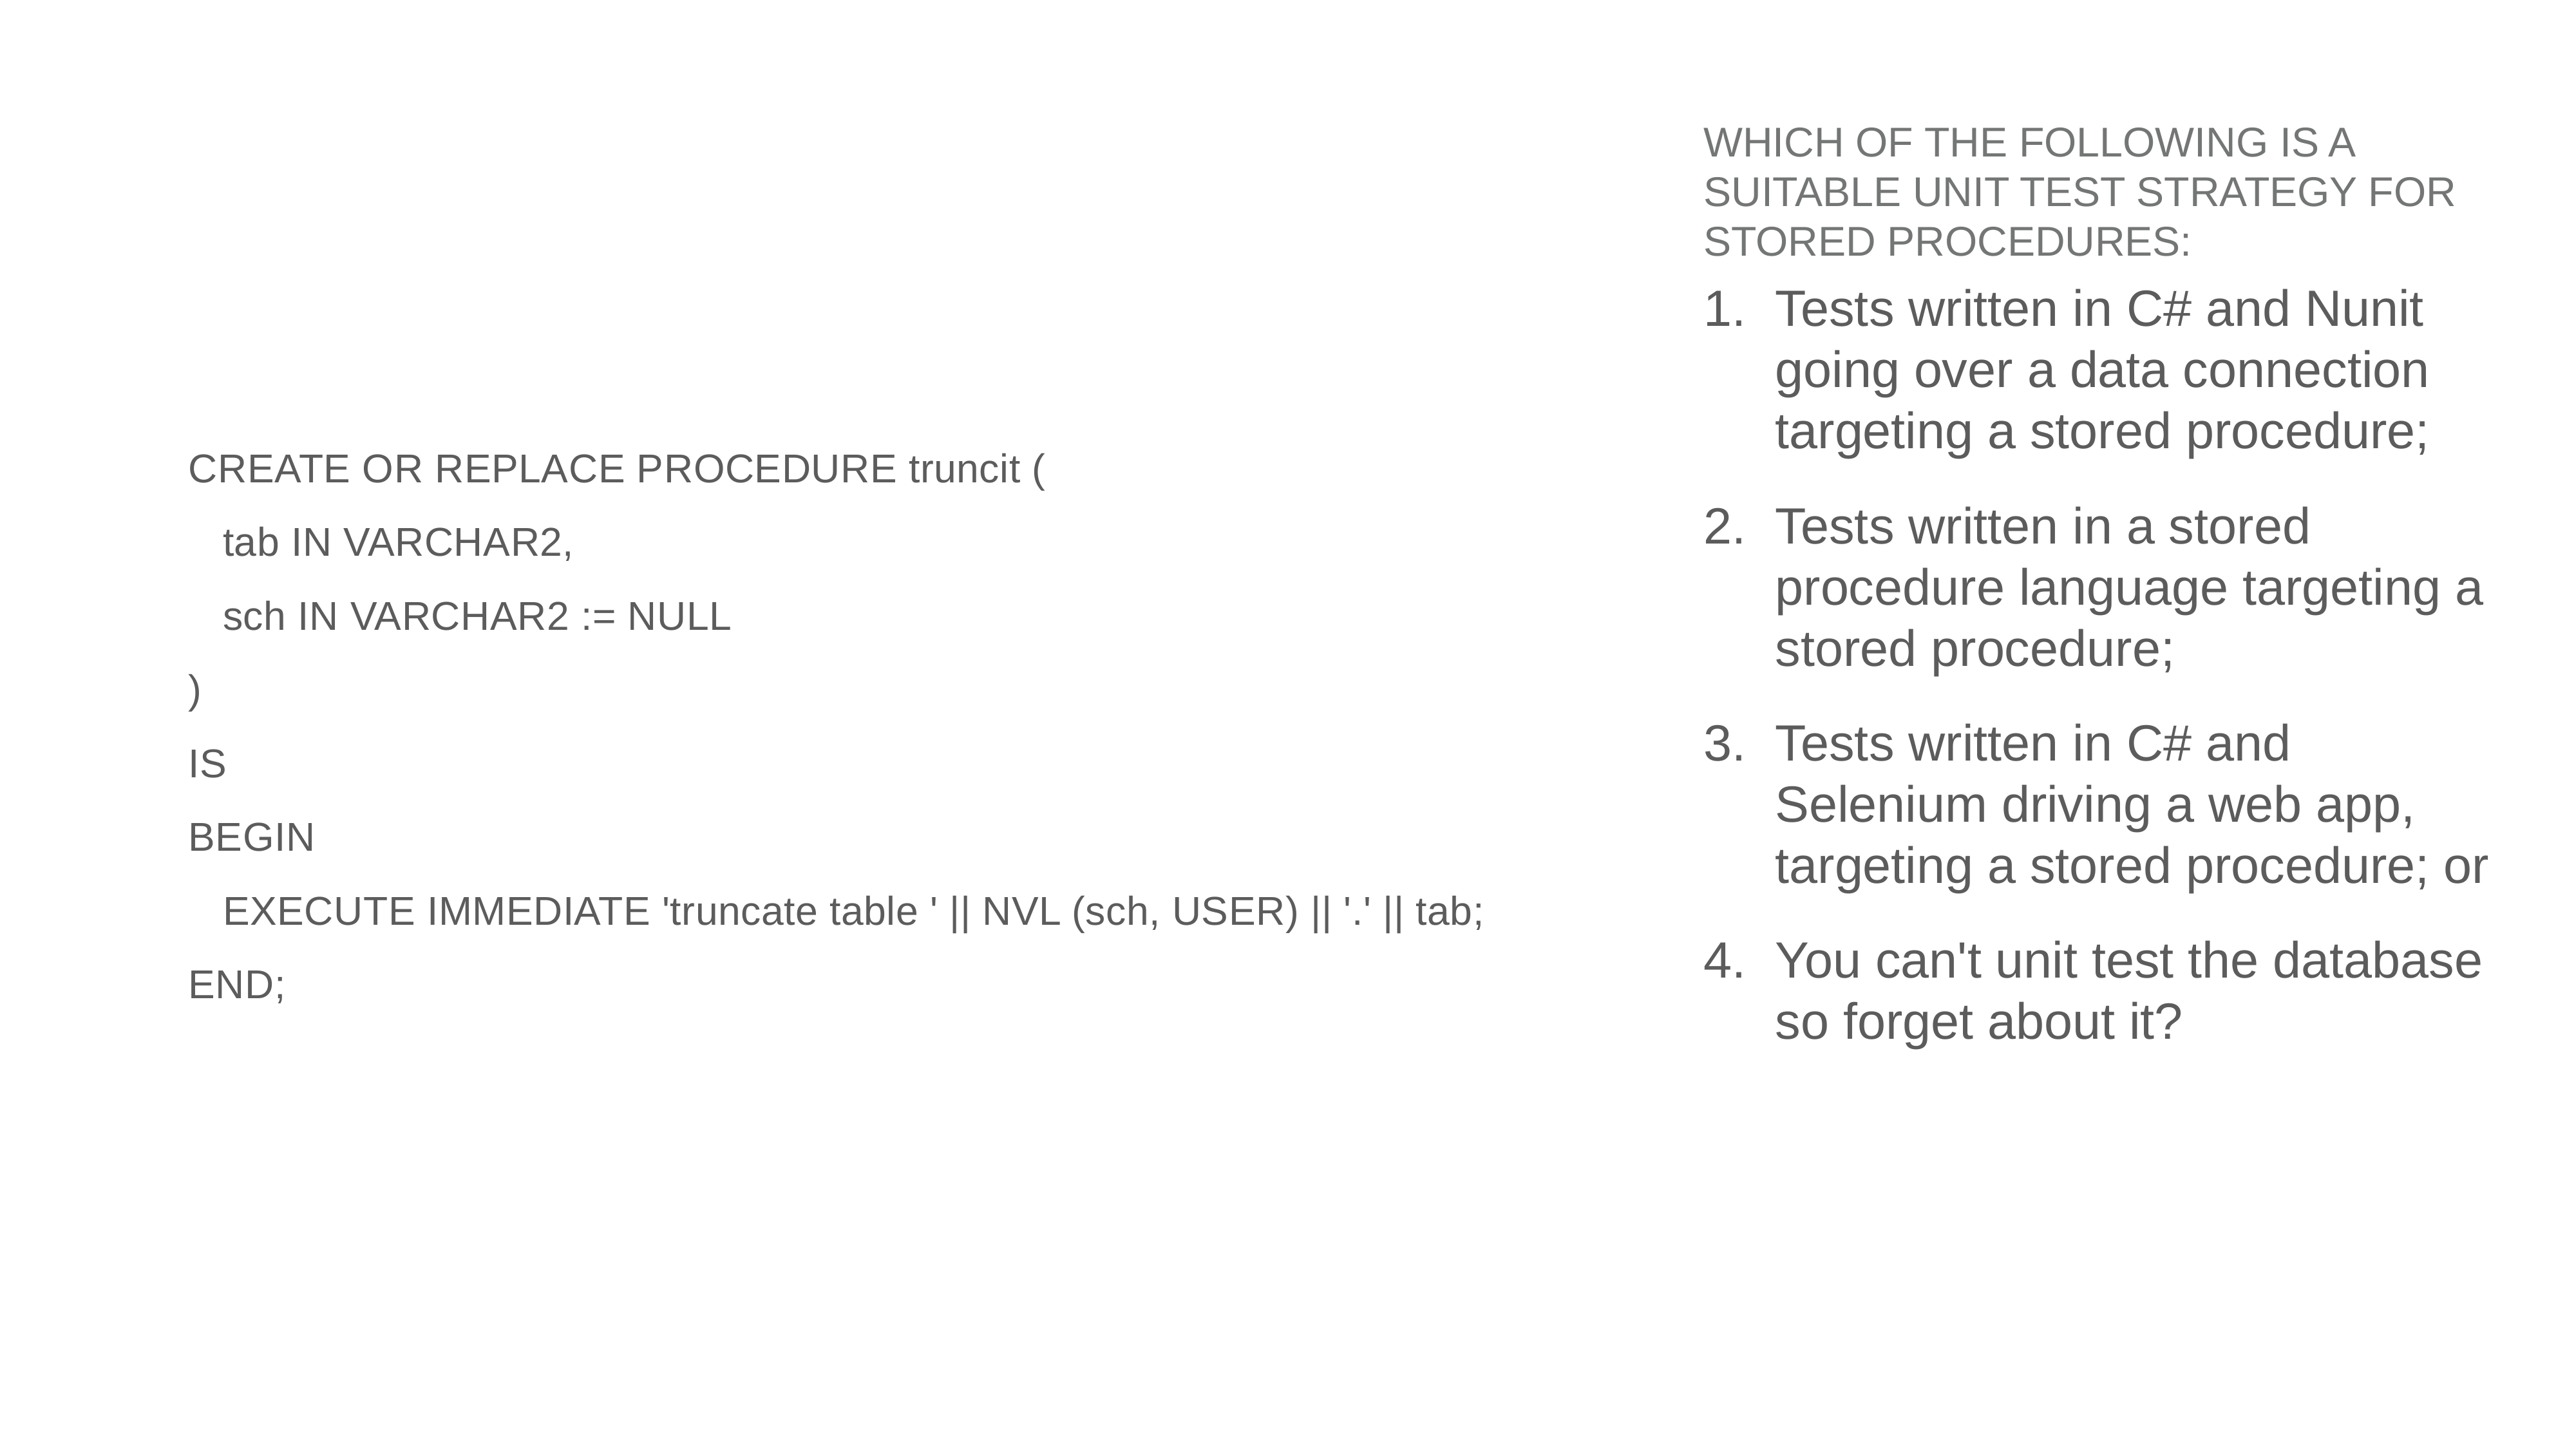

# Which of the following is a suitable Unit Test strategy for stored procedures:

Tests written in C# and Nunit going over a data connection targeting a stored procedure;
Tests written in a stored procedure language targeting a stored procedure;
Tests written in C# and Selenium driving a web app, targeting a stored procedure; or
You can't unit test the database so forget about it?
CREATE OR REPLACE PROCEDURE truncit (
   tab IN VARCHAR2,
   sch IN VARCHAR2 := NULL
)
IS
BEGIN
   EXECUTE IMMEDIATE 'truncate table ' || NVL (sch, USER) || '.' || tab;
END;